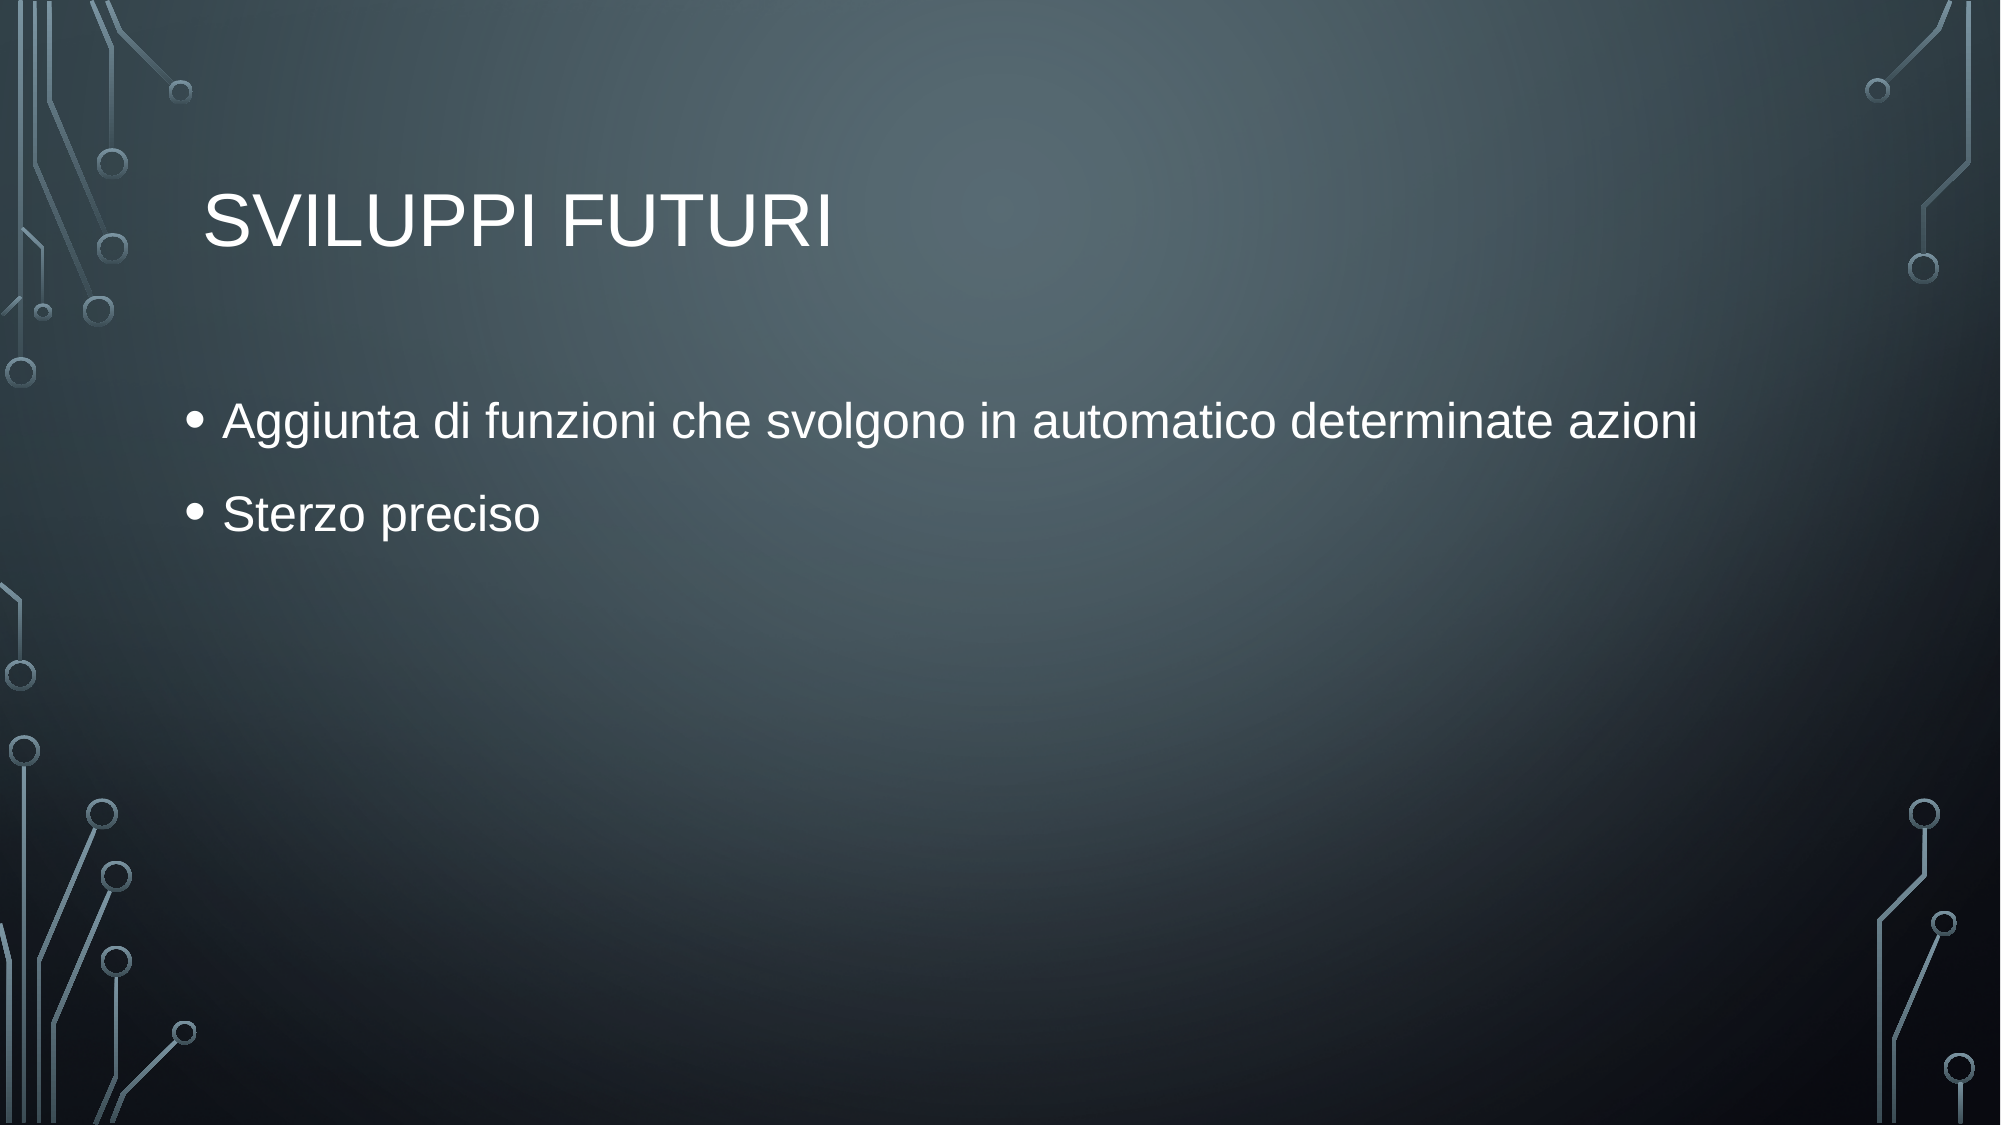

# Sviluppi futuri
Aggiunta di funzioni che svolgono in automatico determinate azioni
Sterzo preciso